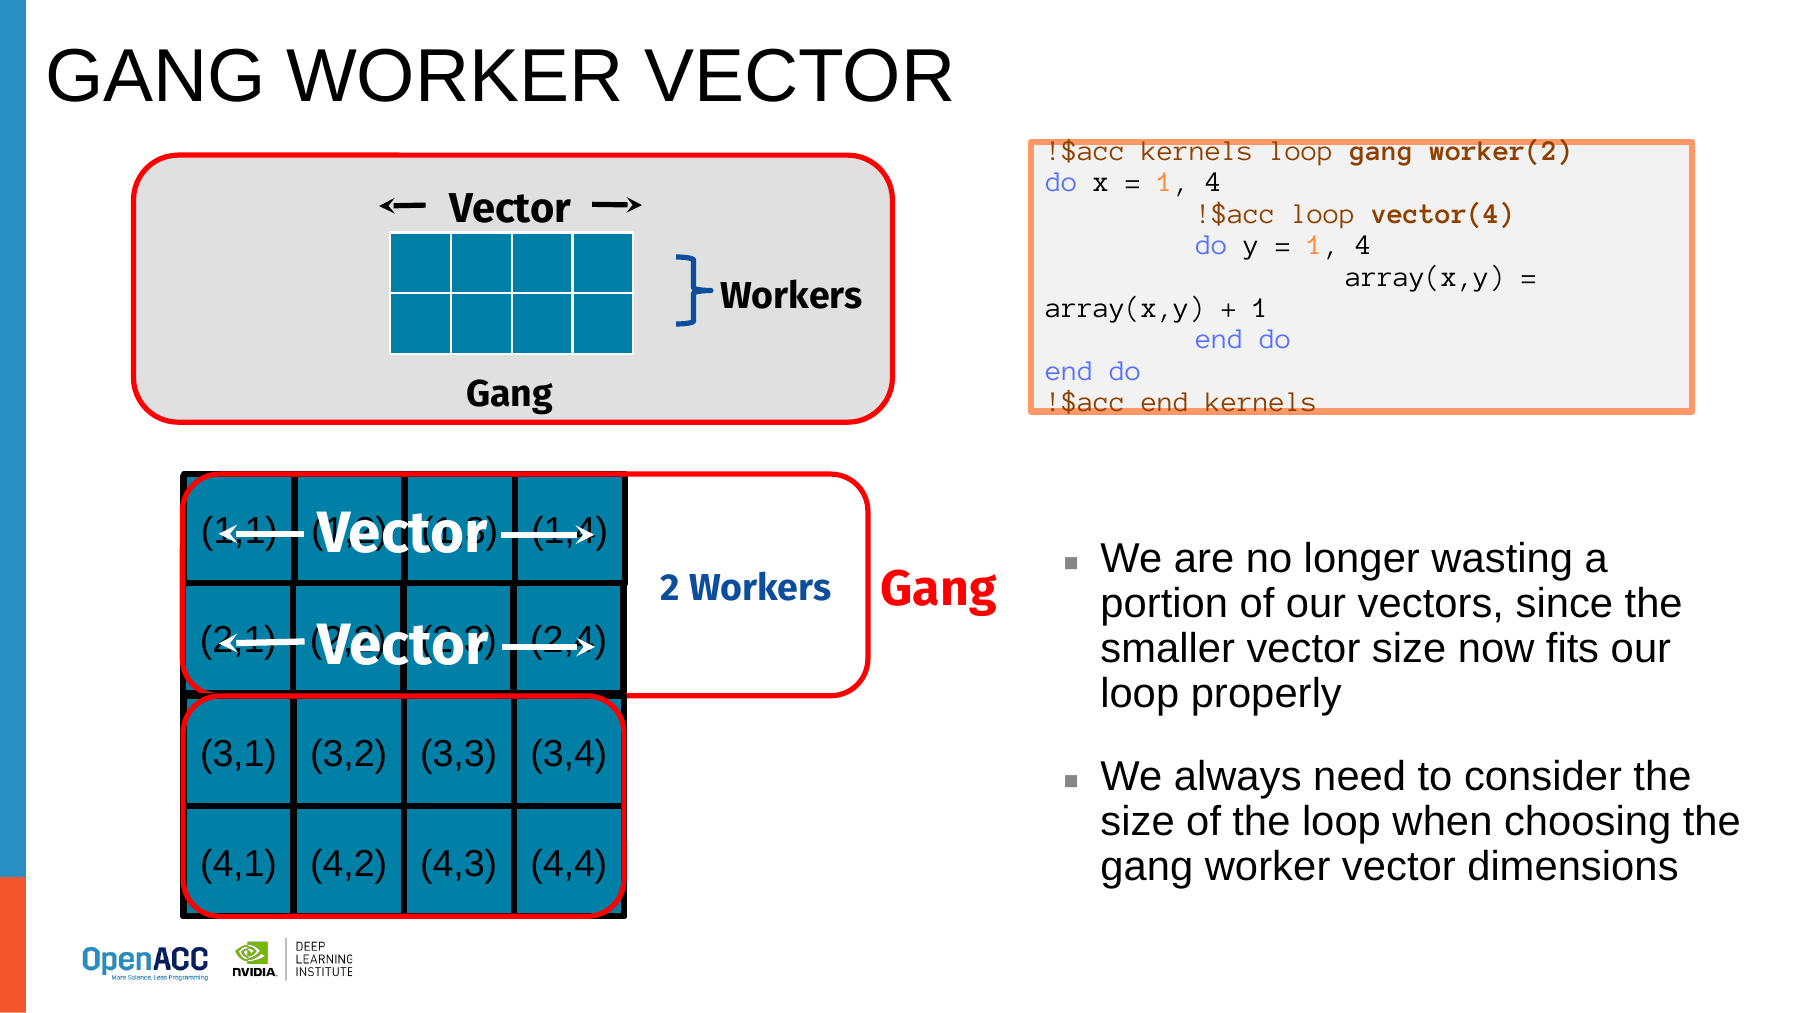

# GANG WORKER VECTOR
!$acc kernels loop gang worker(2)
do x = 1, 4
	!$acc loop vector(4)
	do y = 1, 4
		array(x,y) = array(x,y) + 1
	end do
end do
!$acc end kernels

Vector

Workers

Gang
(1,1)
(1,2)
(1,3)
(1,4)

(1,1)
(1,2)
(1,3)
(1,4)
Vector
We are no longer wasting a portion of our vectors, since the smaller vector size now fits our loop properly
We always need to consider the size of the loop when choosing the gang worker vector dimensions
Gang
2 Workers
(2,1)
(2,2)
(2,3)
(2,4)
(2,1)
(2,2)
(2,3)
(2,4)
Vector

(3,1)
(3,1)
(3,2)
(3,3)
(3,4)
(4,1)
(4,2)
(4,3)
(4,4)
(3,2)
(3,3)
(3,4)
(4,1)
(4,2)
(4,3)
(4,4)